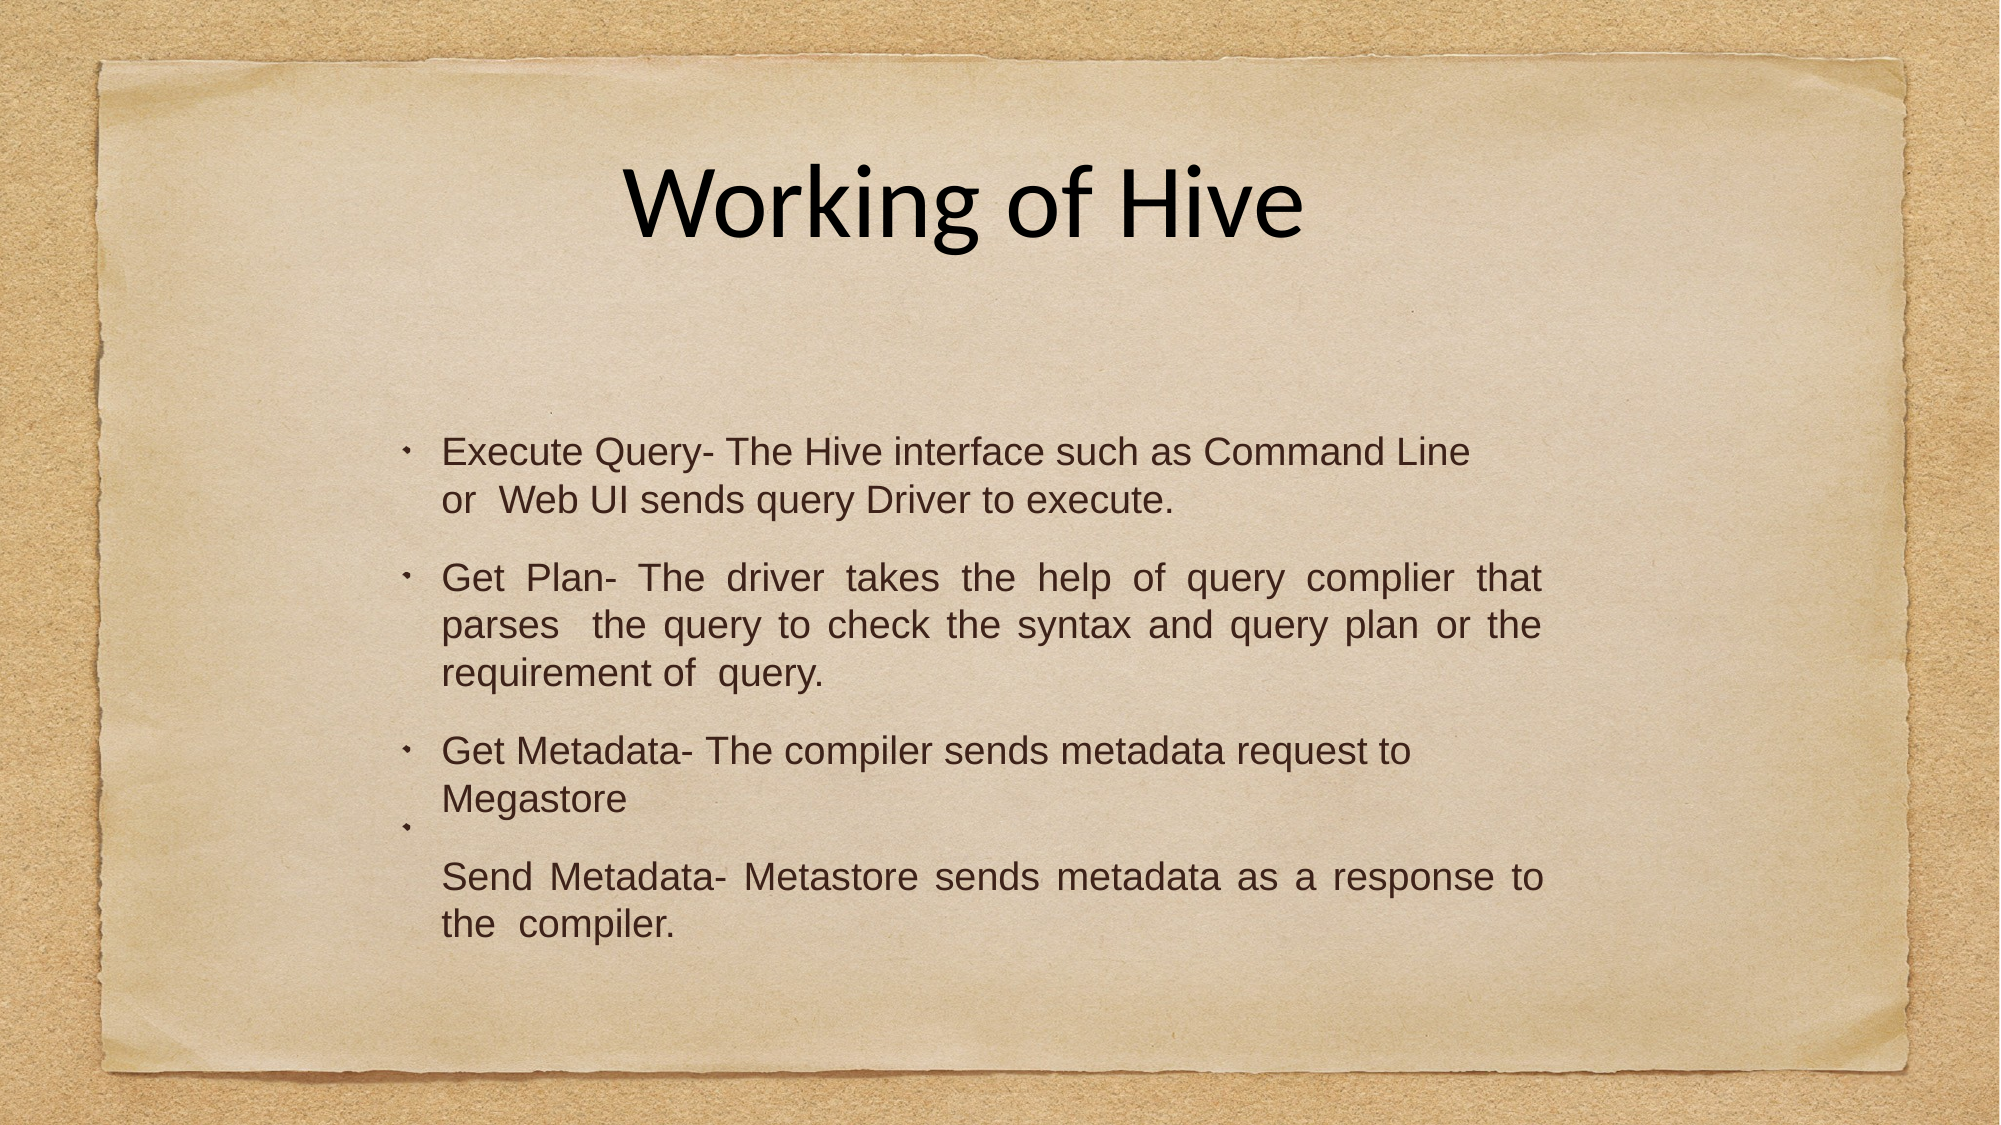

# Working of Hive
Execute Query- The Hive interface such as Command Line or  Web UI sends query Driver to execute.
Get Plan- The driver takes the help of query complier that parses  the query to check the syntax and query plan or the requirement of  query.
Get Metadata- The compiler sends metadata request to Megastore
Send Metadata- Metastore sends metadata as a response to the  compiler.